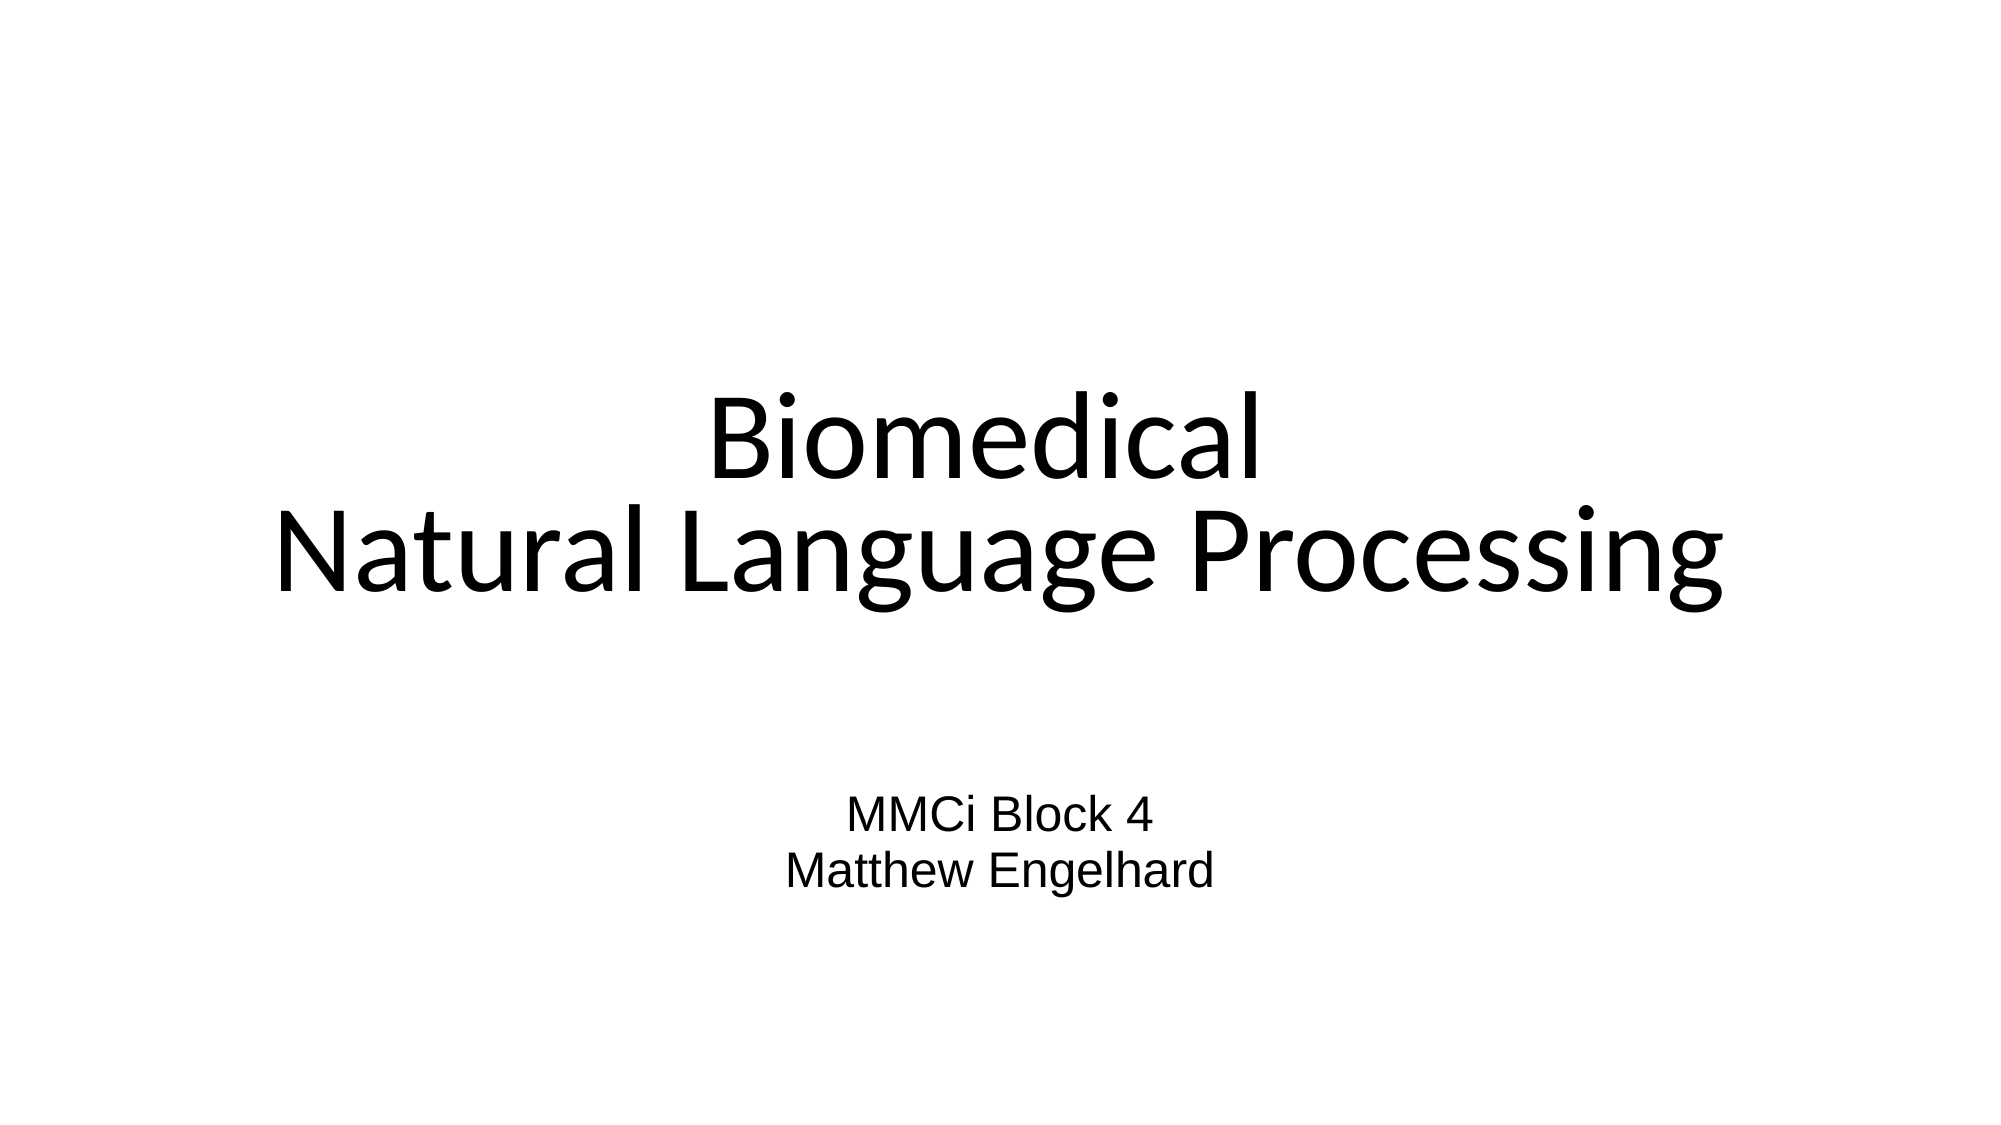

# Biomedical Natural Language Processing
MMCi Block 4
Matthew Engelhard